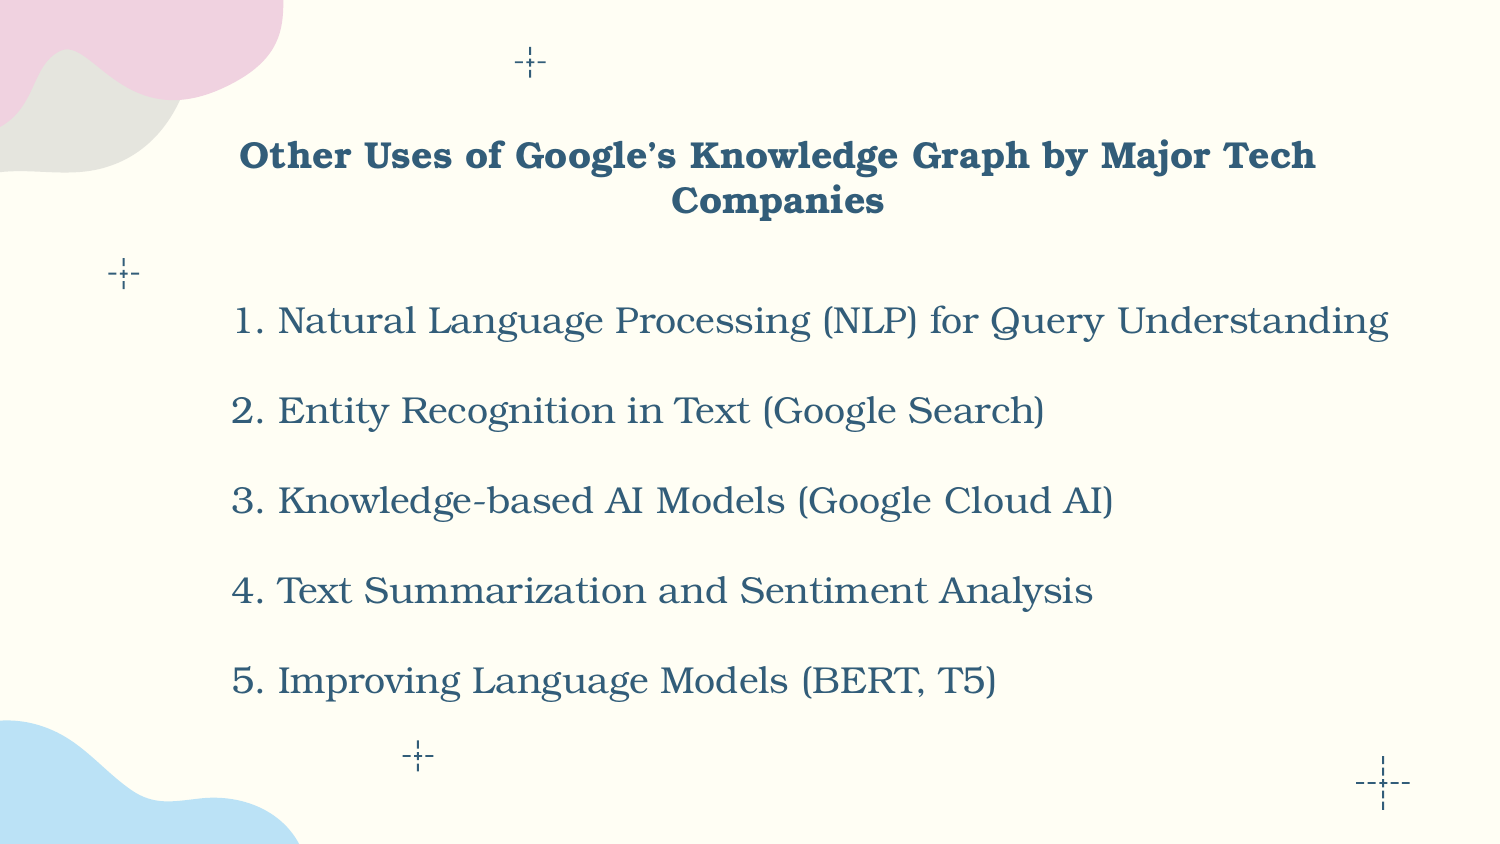

Other Uses of Google’s Knowledge Graph by Major Tech Companies
 Natural Language Processing (NLP) for Query Understanding

 Entity Recognition in Text (Google Search)

 Knowledge-based AI Models (Google Cloud AI)

 Text Summarization and Sentiment Analysis

 Improving Language Models (BERT, T5)